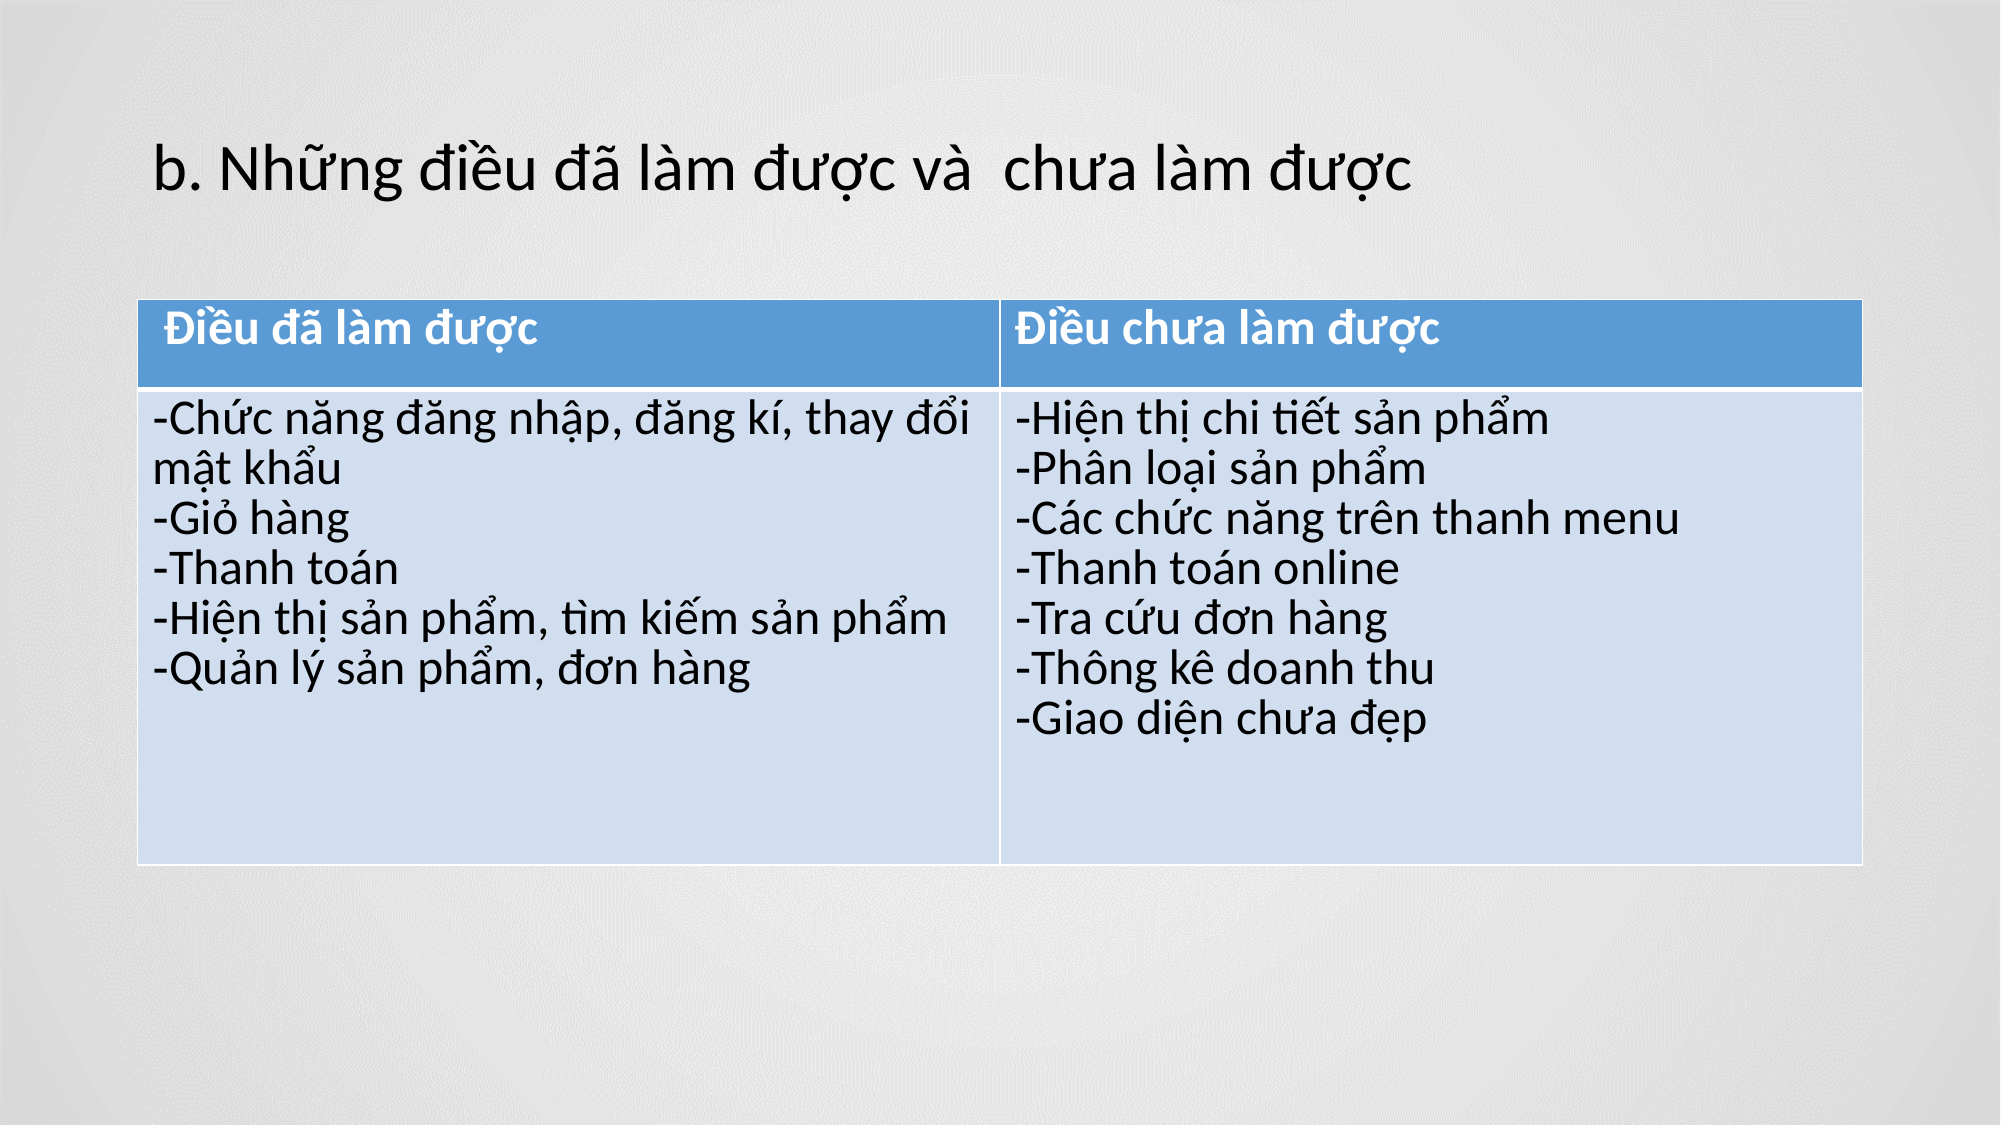

# b. Những điều đã làm được và  chưa làm được
| Điều đã làm được | Điều chưa làm được |
| --- | --- |
| ‑Chức năng đăng nhập, đăng kí, thay đổi mật khẩu ‑Giỏ hàng ‑Thanh toán ‑Hiện thị sản phẩm, tìm kiếm sản phẩm ‑Quản lý sản phẩm, đơn hàng | ‑Hiện thị chi tiết sản phẩm ‑Phân loại sản phẩm ‑Các chức năng trên thanh menu ‑Thanh toán online ‑Tra cứu đơn hàng ‑Thông kê doanh thu ‑Giao diện chưa đẹp |